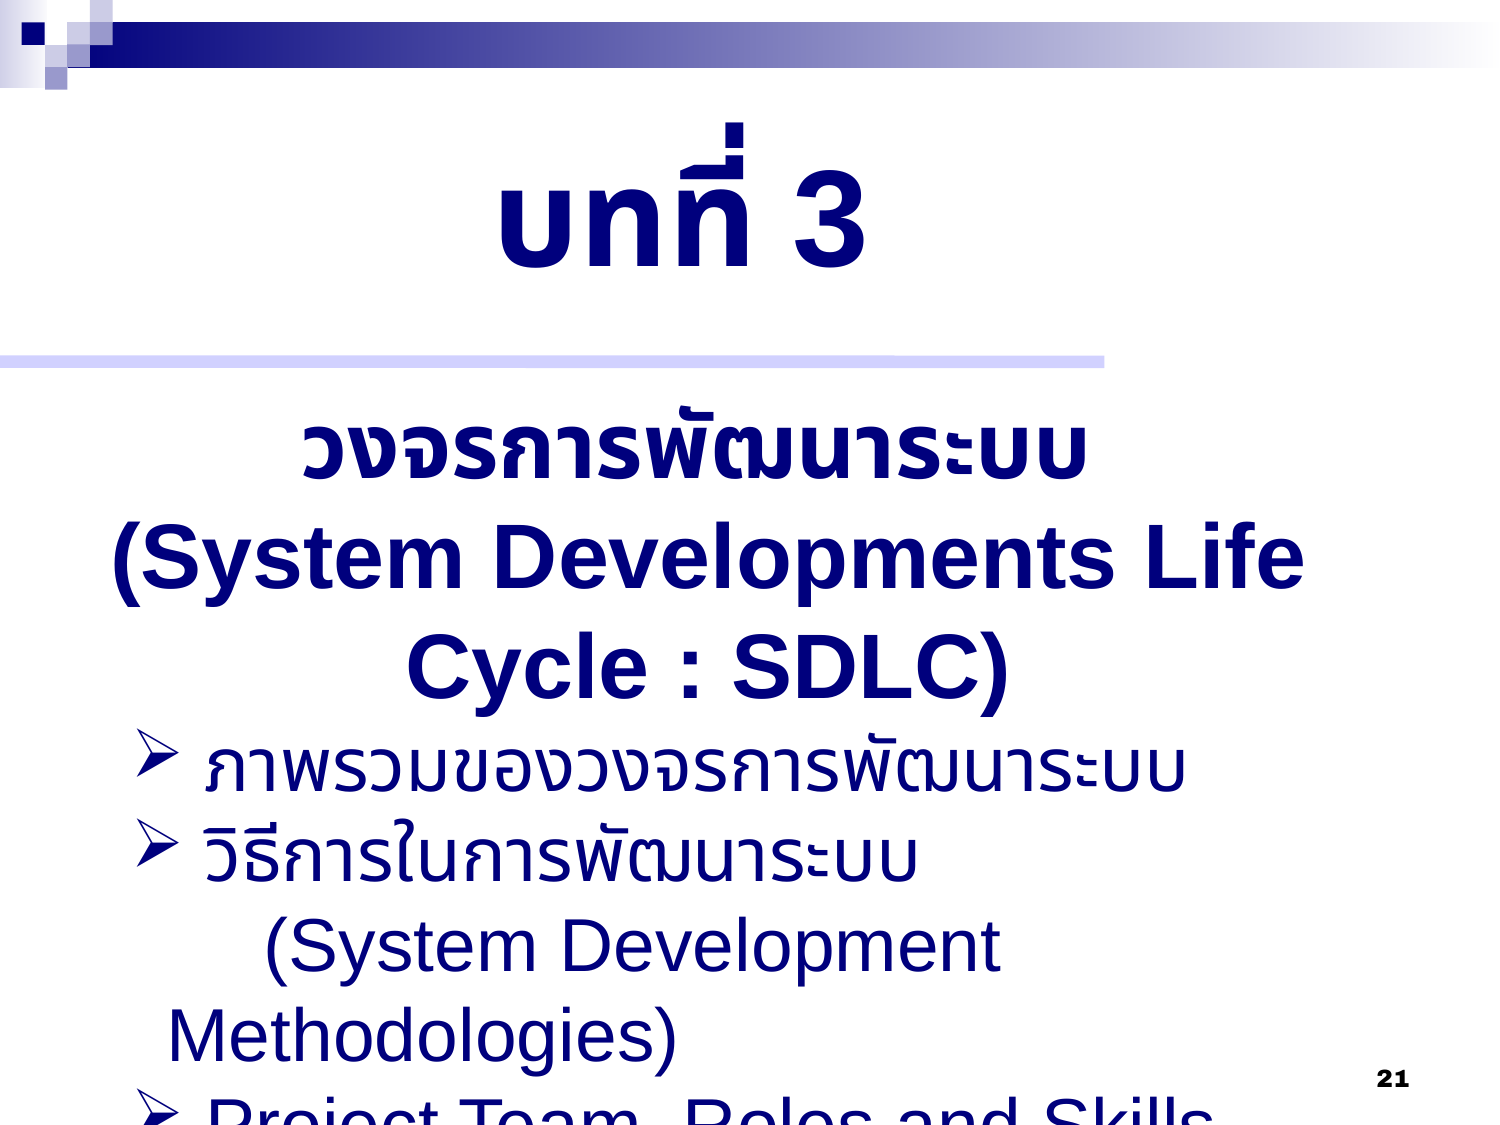

บทที่ 3

วงจรการพัฒนาระบบ
(System Developments Life Cycle : SDLC)
 ภาพรวมของวงจรการพัฒนาระบบ
 วิธีการในการพัฒนาระบบ
     (System Development Methodologies)
 Project Team  Roles and Skills
21